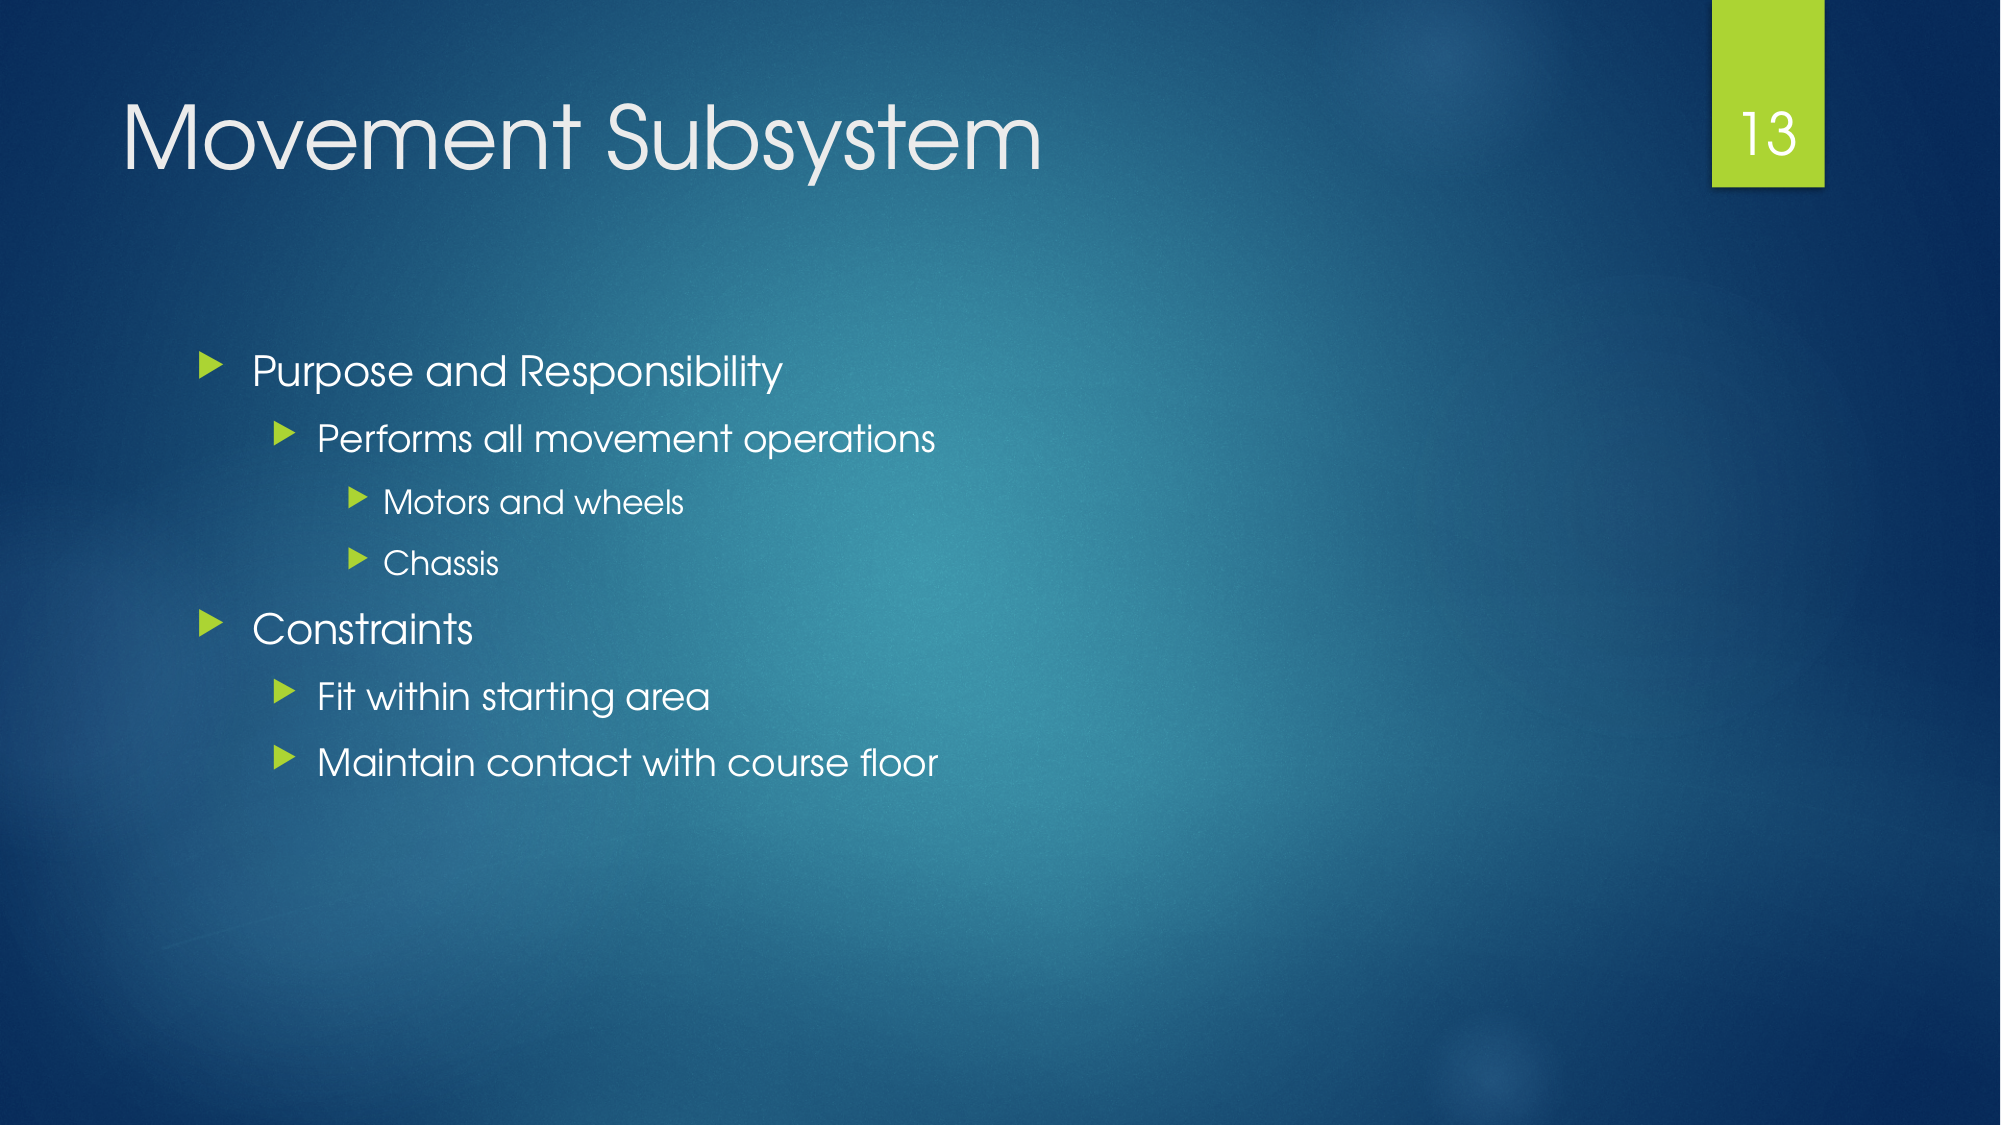

13
# Movement Subsystem
Purpose and Responsibility
Performs all movement operations
Motors and wheels
Chassis
Constraints
Fit within starting area
Maintain contact with course floor